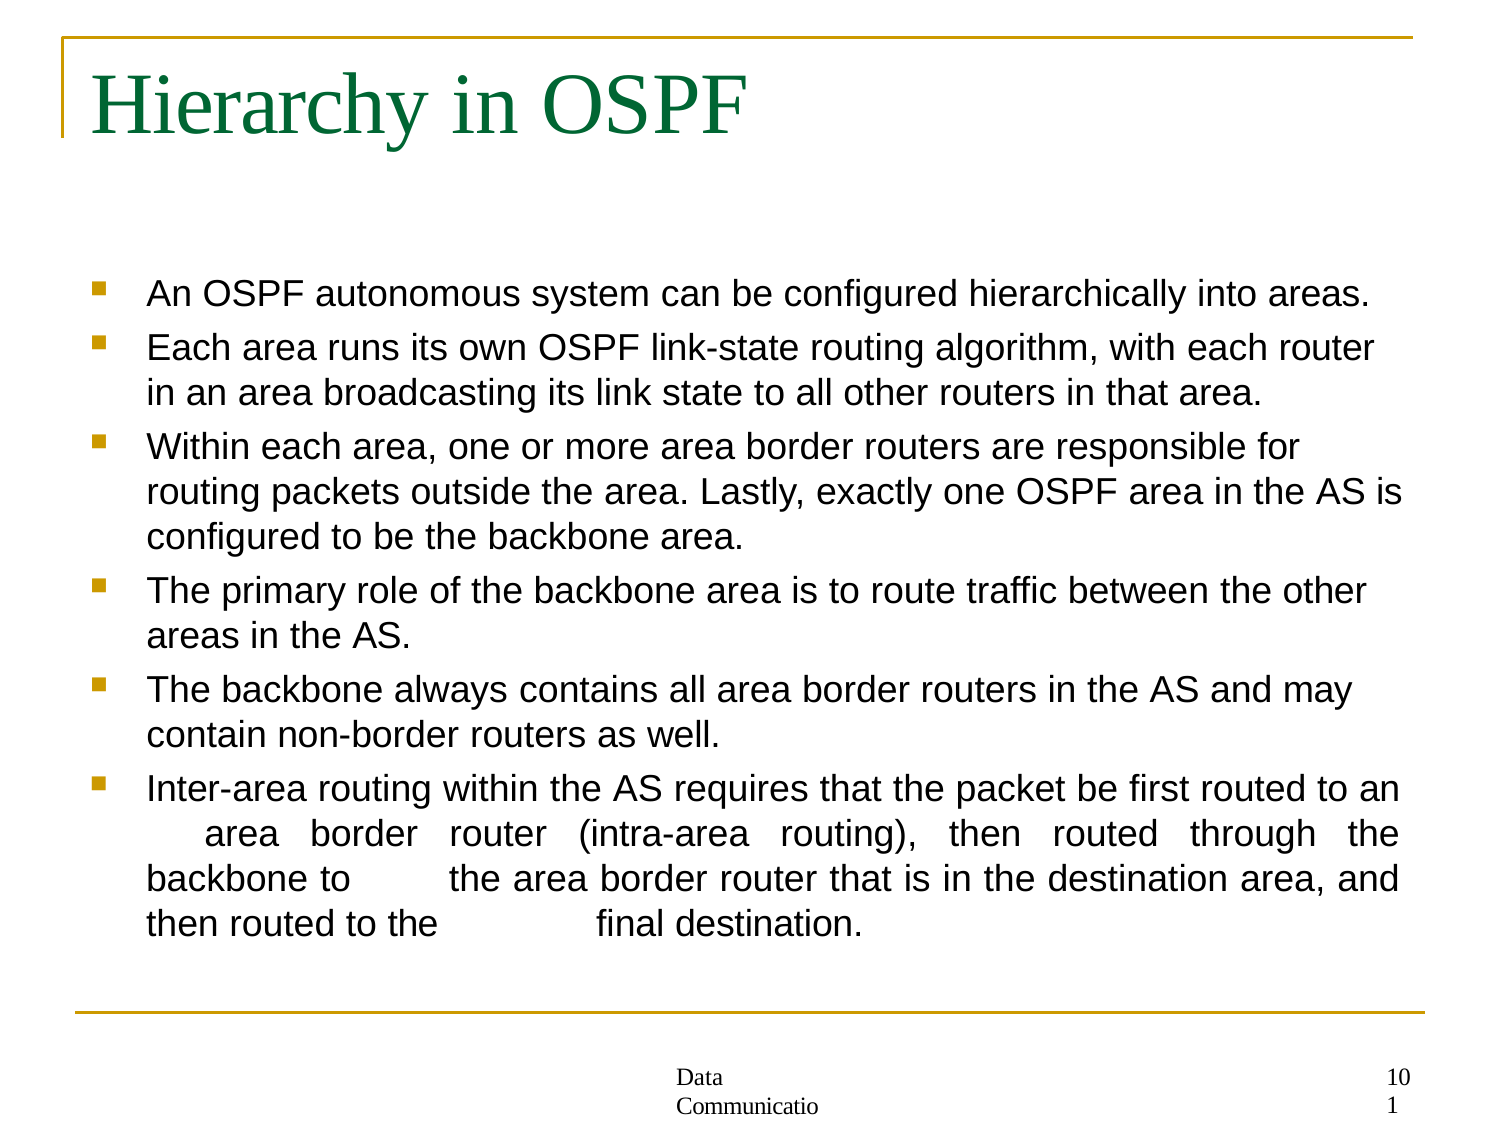

# Hierarchy in OSPF
An OSPF autonomous system can be configured hierarchically into areas.
Each area runs its own OSPF link-state routing algorithm, with each router in an area broadcasting its link state to all other routers in that area.
Within each area, one or more area border routers are responsible for routing packets outside the area. Lastly, exactly one OSPF area in the AS is configured to be the backbone area.
The primary role of the backbone area is to route traffic between the other areas in the AS.
The backbone always contains all area border routers in the AS and may contain non-border routers as well.
Inter-area routing within the AS requires that the packet be first routed to an 	area border router (intra-area routing), then routed through the backbone to 	the area border router that is in the destination area, and then routed to the 	final destination.
101
Data Communication Networks